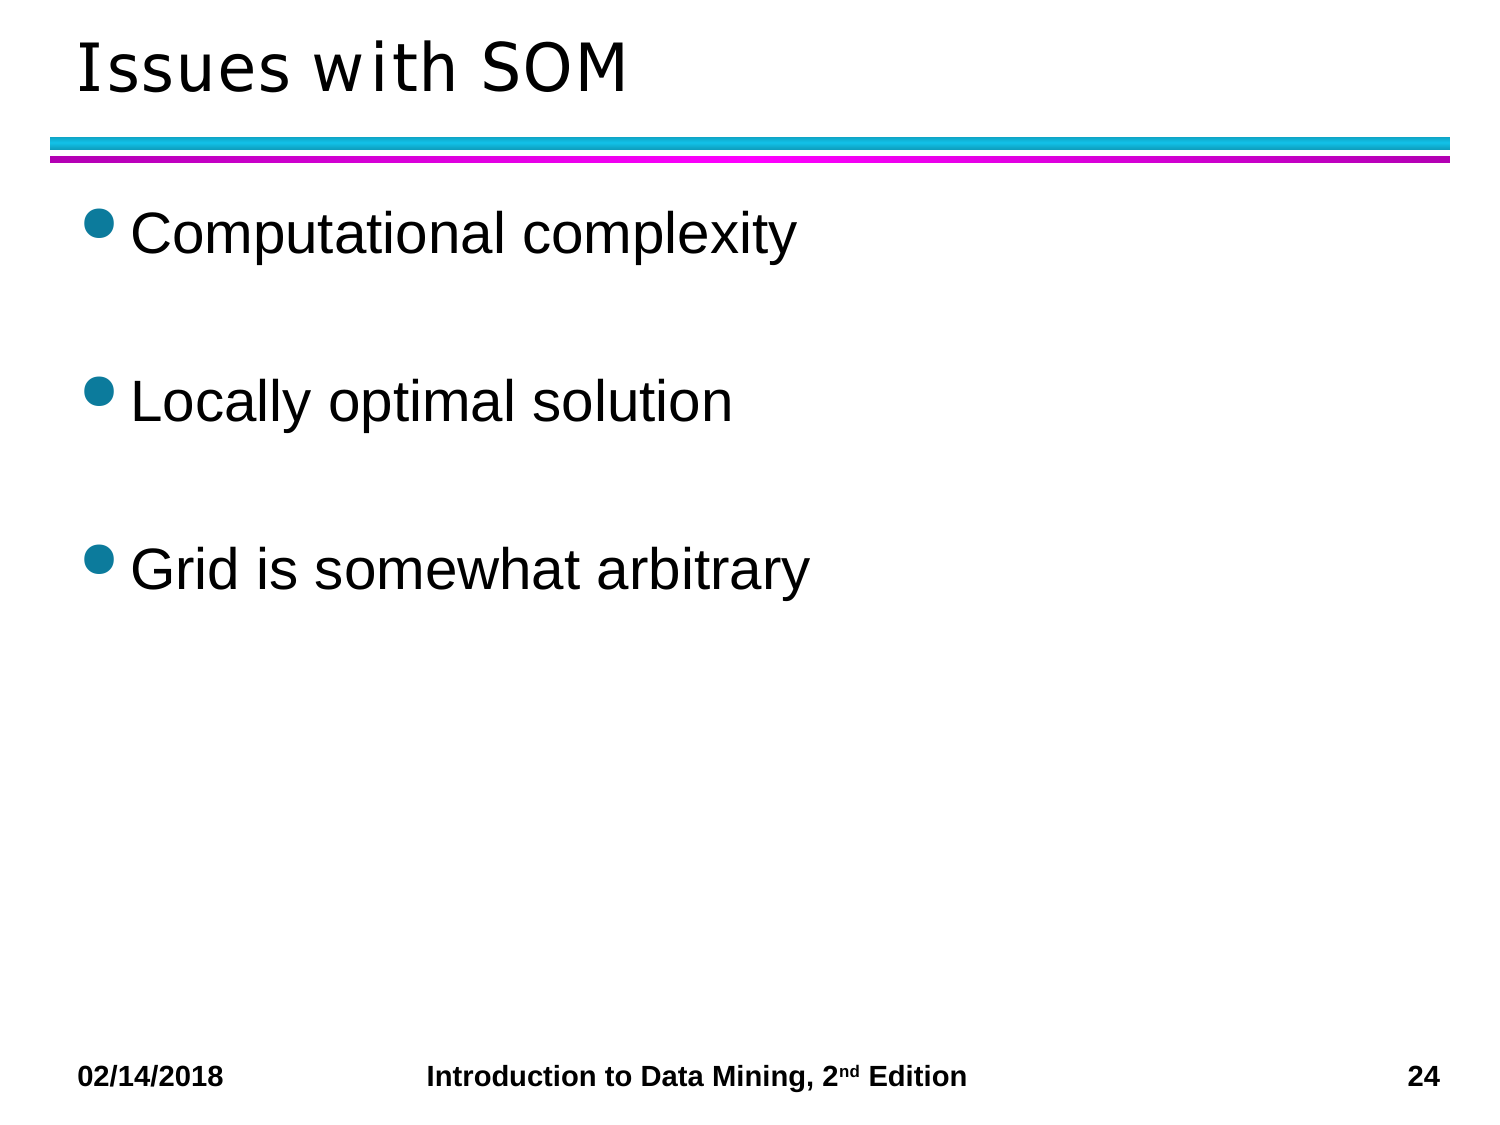

# Issues with SOM
Computational complexity

Locally optimal solution

Grid is somewhat arbitrary